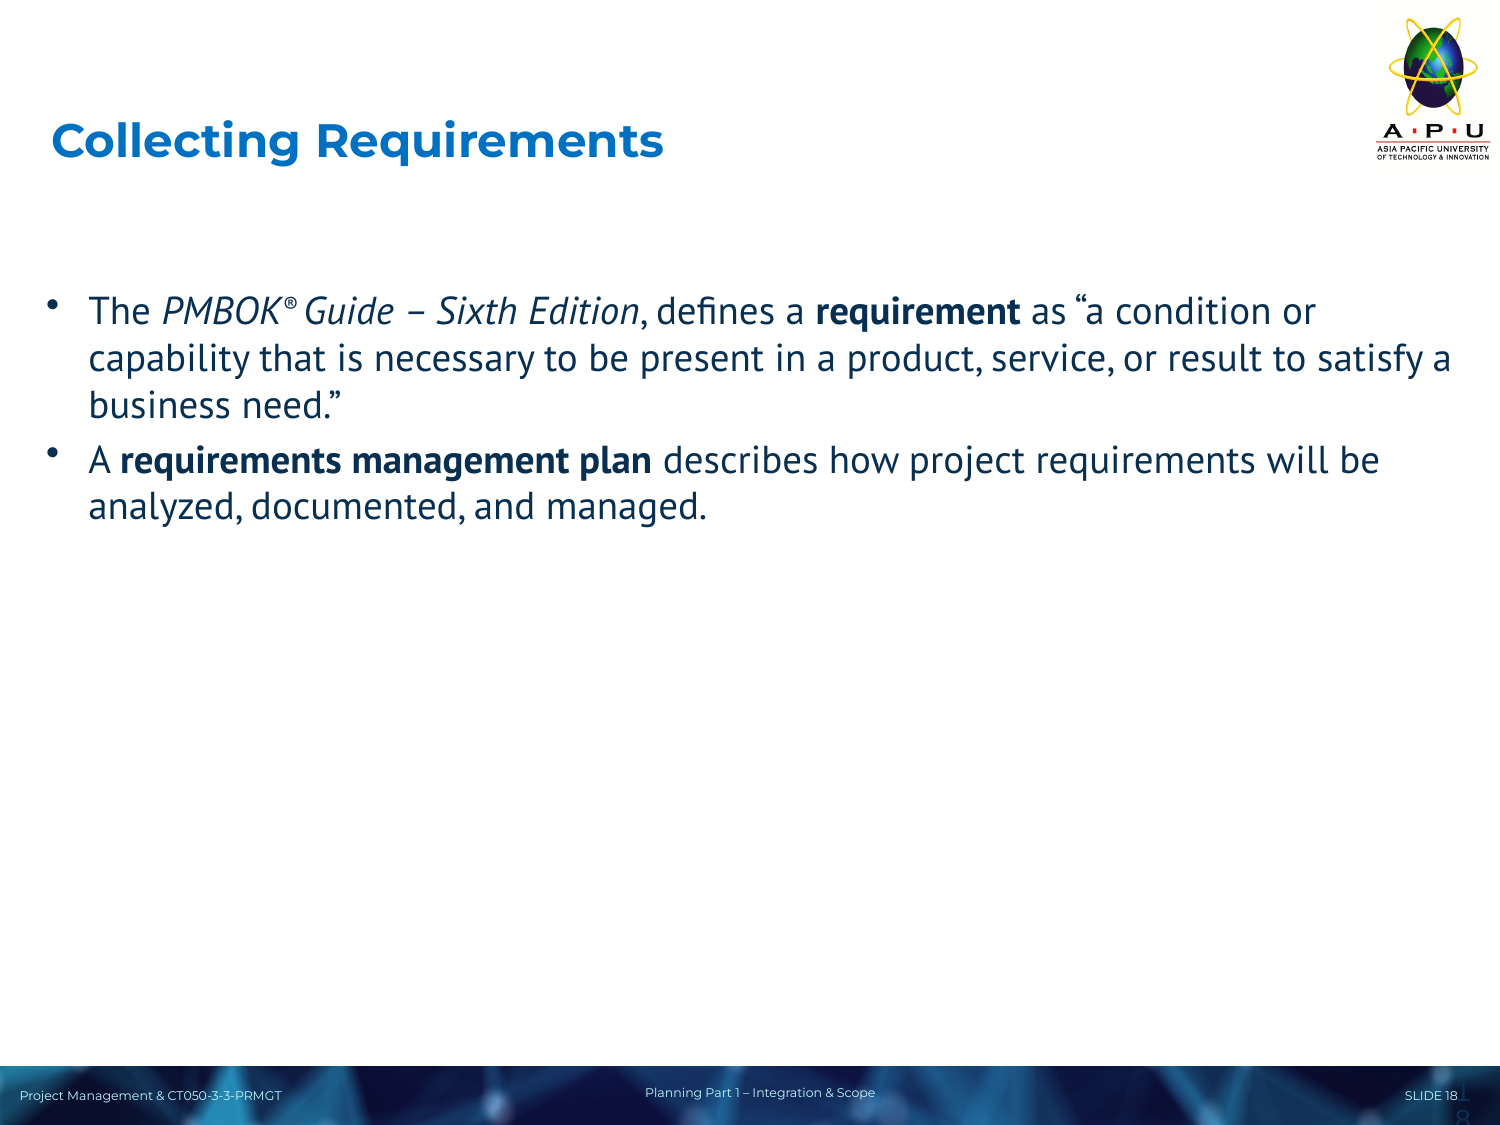

# Collecting Requirements
The PMBOK® Guide – Sixth Edition, defines a requirement as “a condition or capability that is necessary to be present in a product, service, or result to satisfy a business need.”
A requirements management plan describes how project requirements will be analyzed, documented, and managed.

18